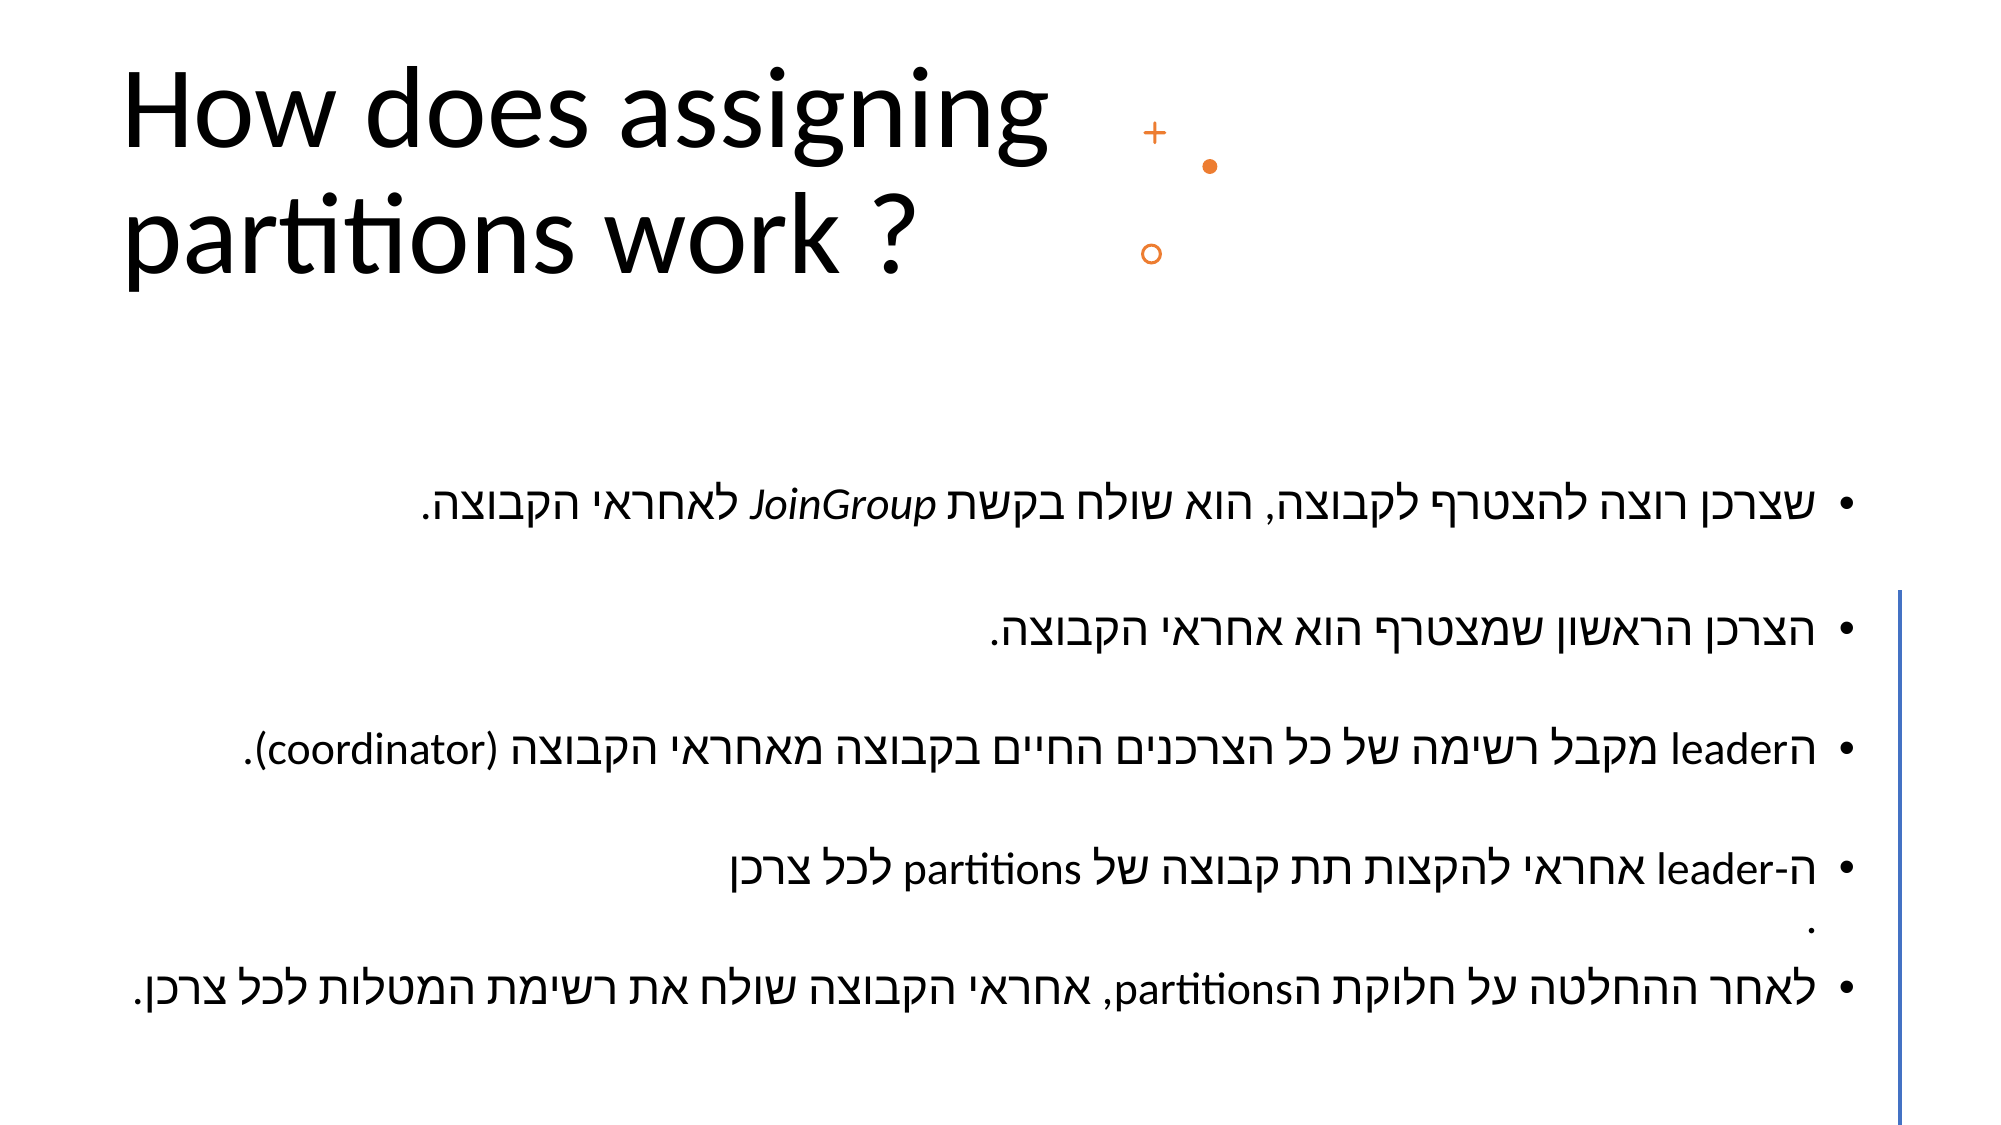

# How does assigning partitions work ?

שצרכן רוצה להצטרף לקבוצה, הוא שולח בקשת JoinGroup לאחראי הקבוצה.
הצרכן הראשון שמצטרף הוא אחראי הקבוצה.
הleader מקבל רשימה של כל הצרכנים החיים בקבוצה מאחראי הקבוצה (coordinator).
ה-leader אחראי להקצות תת קבוצה של partitions לכל צרכן
.
לאחר ההחלטה על חלוקת הpartitions, אחראי הקבוצה שולח את רשימת המטלות לכל צרכן.